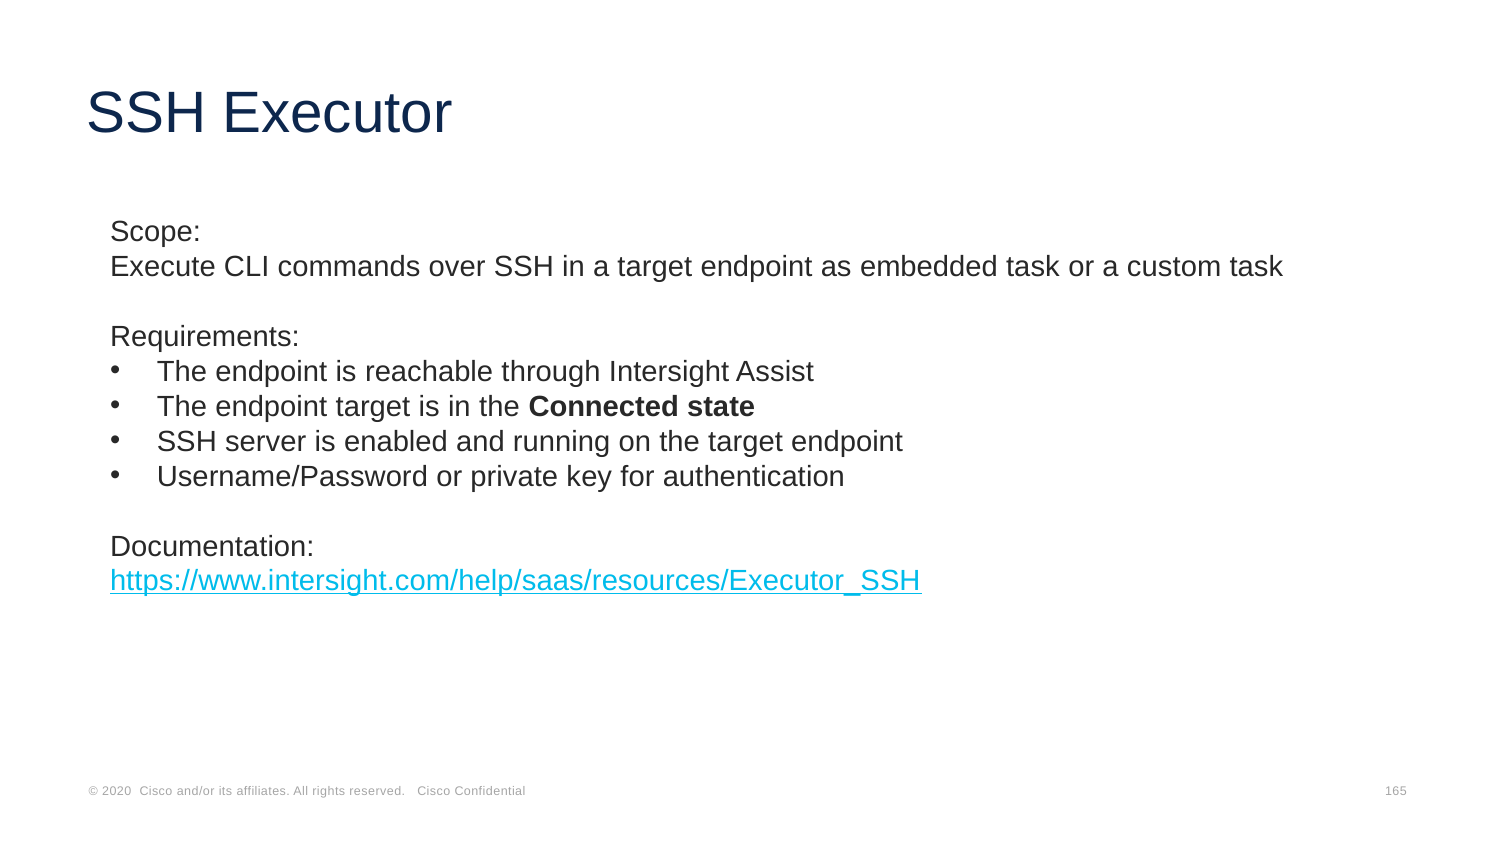

# SSH Executor
Scope:
Execute CLI commands over SSH in a target endpoint as embedded task or a custom task

Requirements:
The endpoint is reachable through Intersight Assist
The endpoint target is in the Connected state
SSH server is enabled and running on the target endpoint
Username/Password or private key for authentication

Documentation:
https://www.intersight.com/help/saas/resources/Executor_SSH